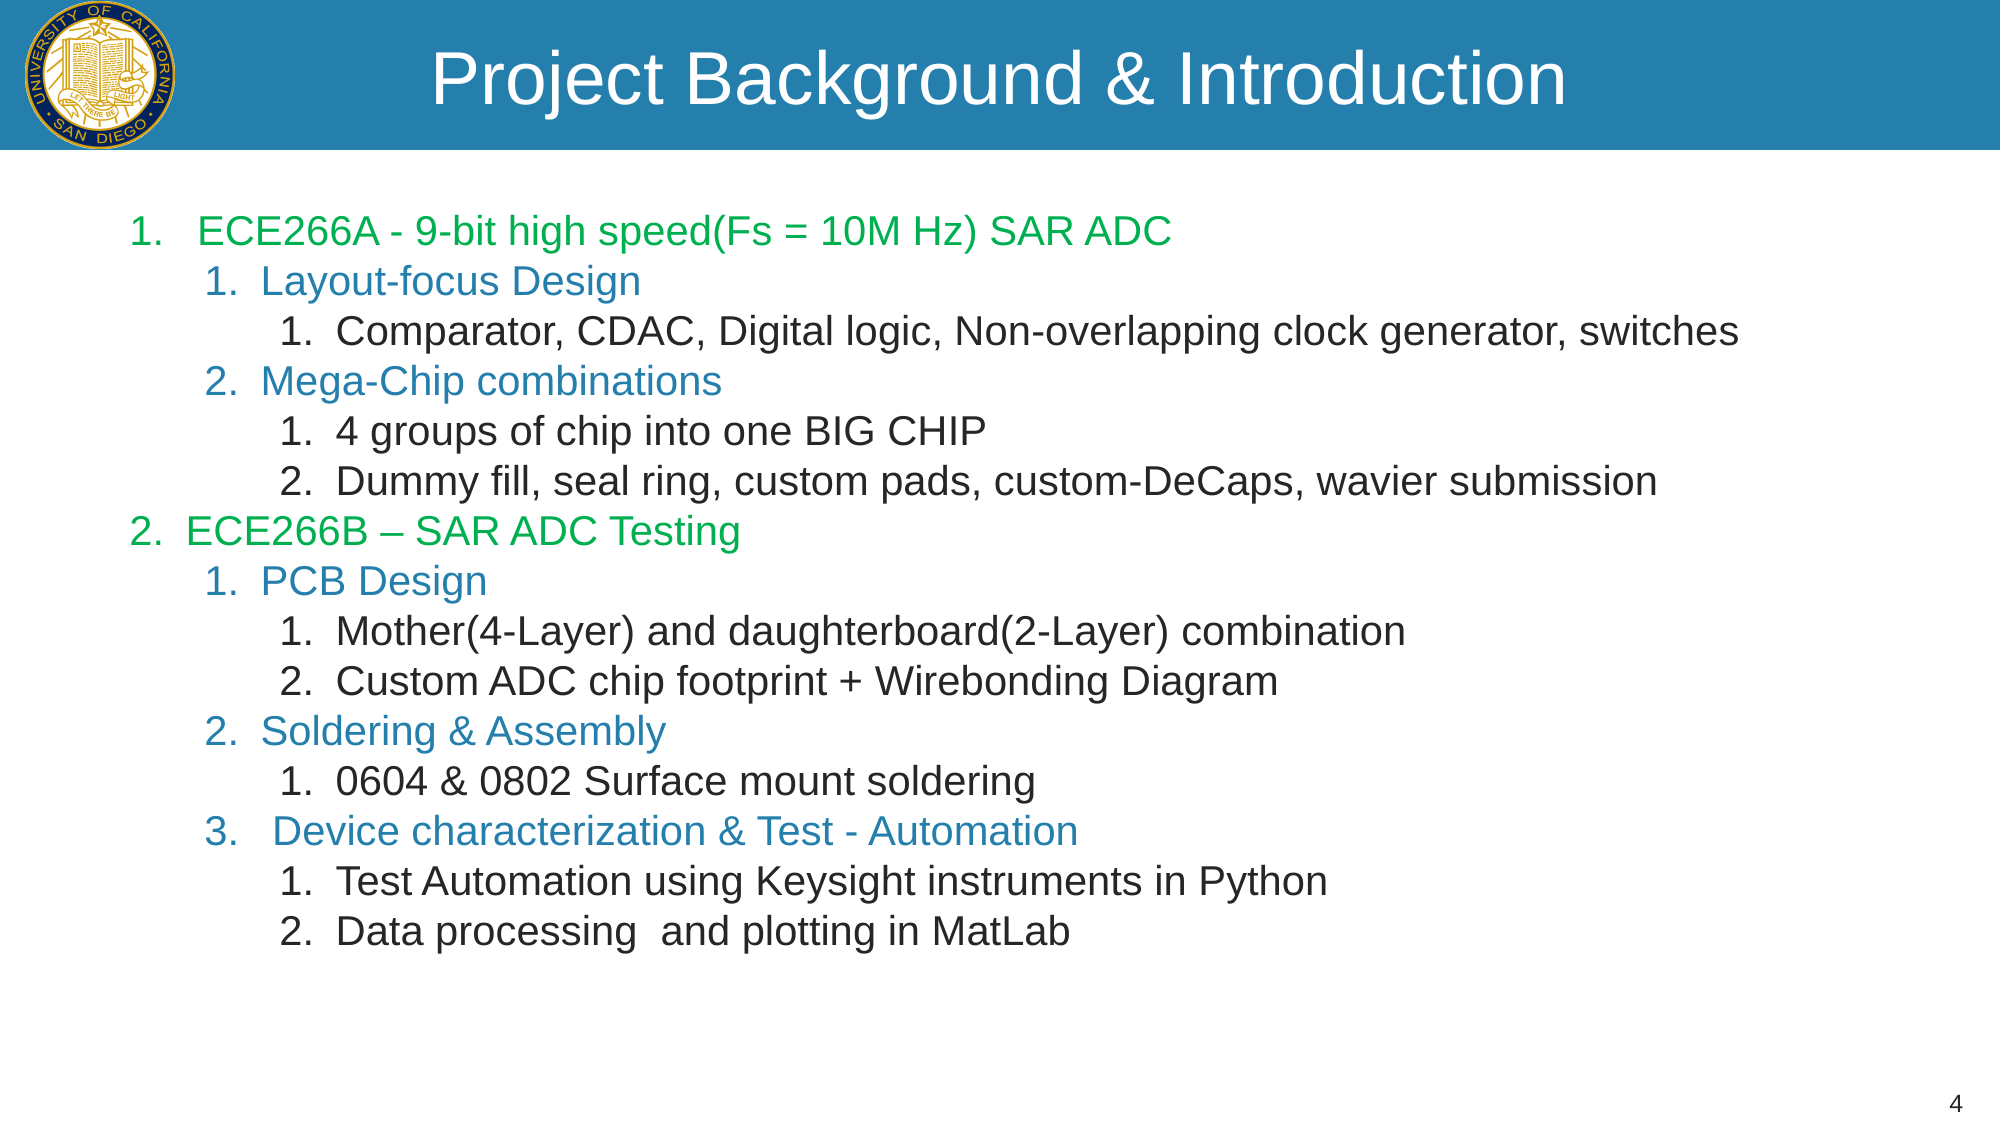

# Project Background & Introduction
 ECE266A - 9-bit high speed(Fs = 10M Hz) SAR ADC
Layout-focus Design
Comparator, CDAC, Digital logic, Non-overlapping clock generator, switches
Mega-Chip combinations
4 groups of chip into one BIG CHIP
Dummy fill, seal ring, custom pads, custom-DeCaps, wavier submission
ECE266B – SAR ADC Testing
PCB Design
Mother(4-Layer) and daughterboard(2-Layer) combination
Custom ADC chip footprint + Wirebonding Diagram
Soldering & Assembly
0604 & 0802 Surface mount soldering
 Device characterization & Test - Automation
Test Automation using Keysight instruments in Python
Data processing  and plotting in MatLab

4